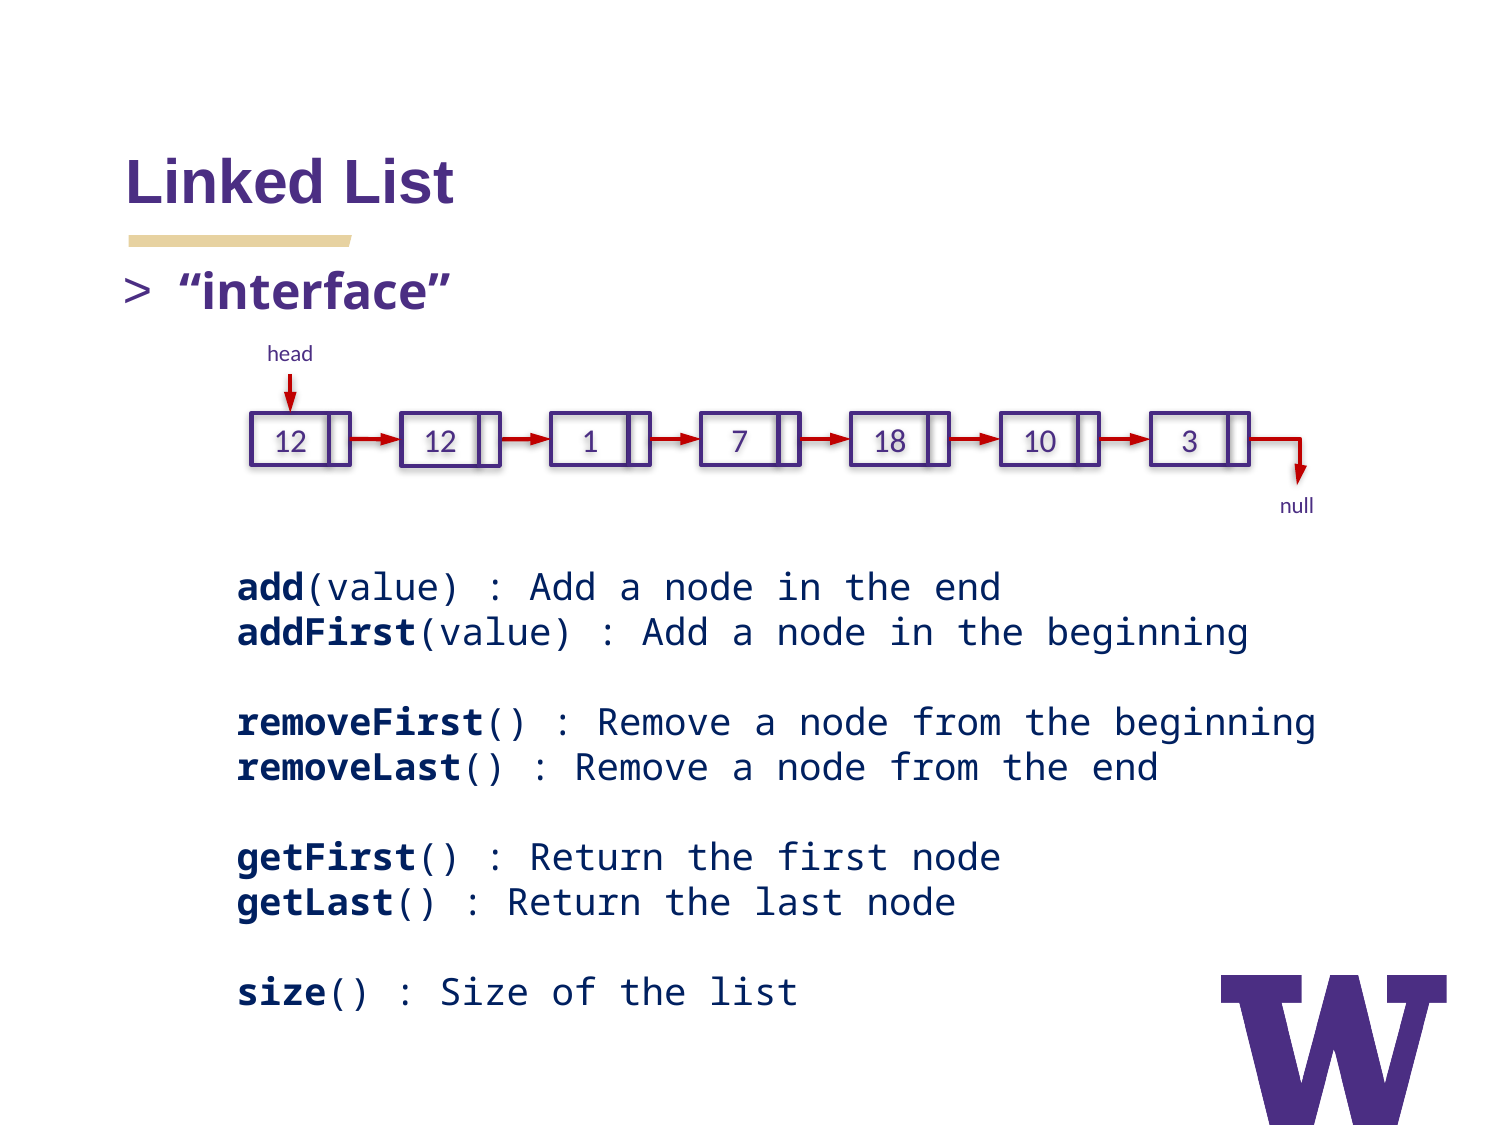

# Linked List
“interface”
head
12

12

1

7

18

10

3

null
add(value) : Add a node in the end
addFirst(value) : Add a node in the beginning

removeFirst() : Remove a node from the beginning
removeLast() : Remove a node from the end

getFirst() : Return the first node
getLast() : Return the last node
size() : Size of the list